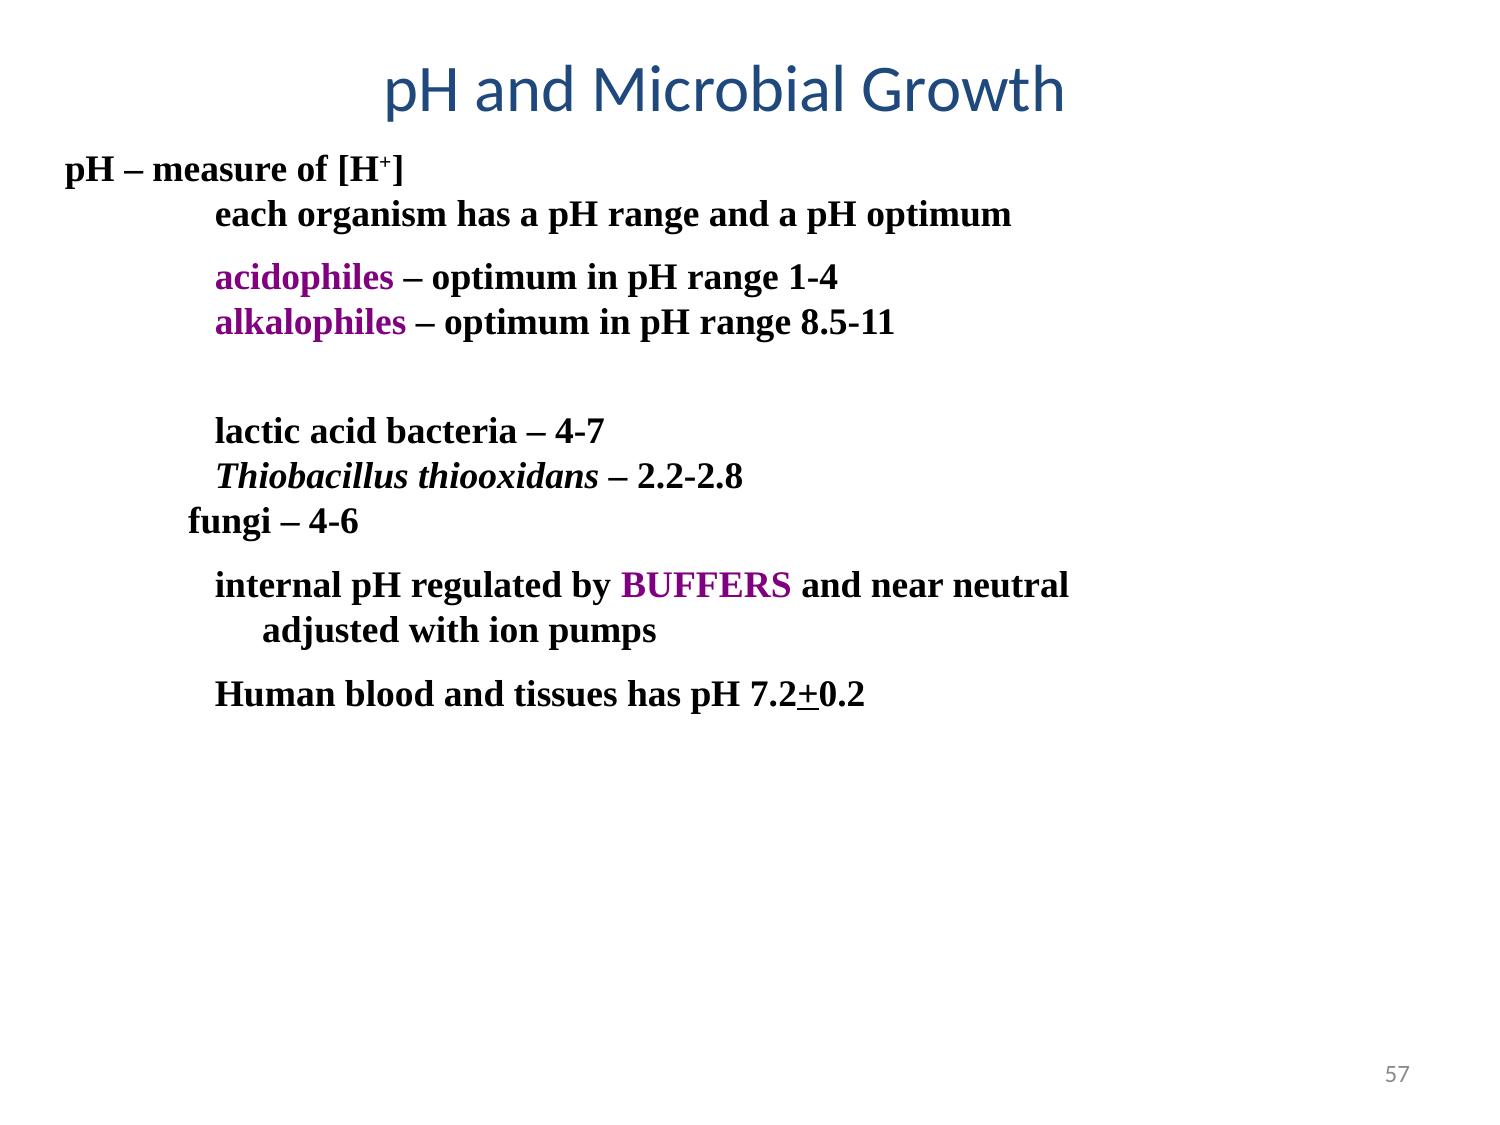

pH and Microbial Growth
pH – measure of [H+]
	each organism has a pH range and a pH optimum
	acidophiles – optimum in pH range 1-4
	alkalophiles – optimum in pH range 8.5-11
	lactic acid bacteria – 4-7
	Thiobacillus thiooxidans – 2.2-2.8
             fungi – 4-6
	internal pH regulated by BUFFERS and near neutral
	     adjusted with ion pumps
	Human blood and tissues has pH 7.2+0.2
57